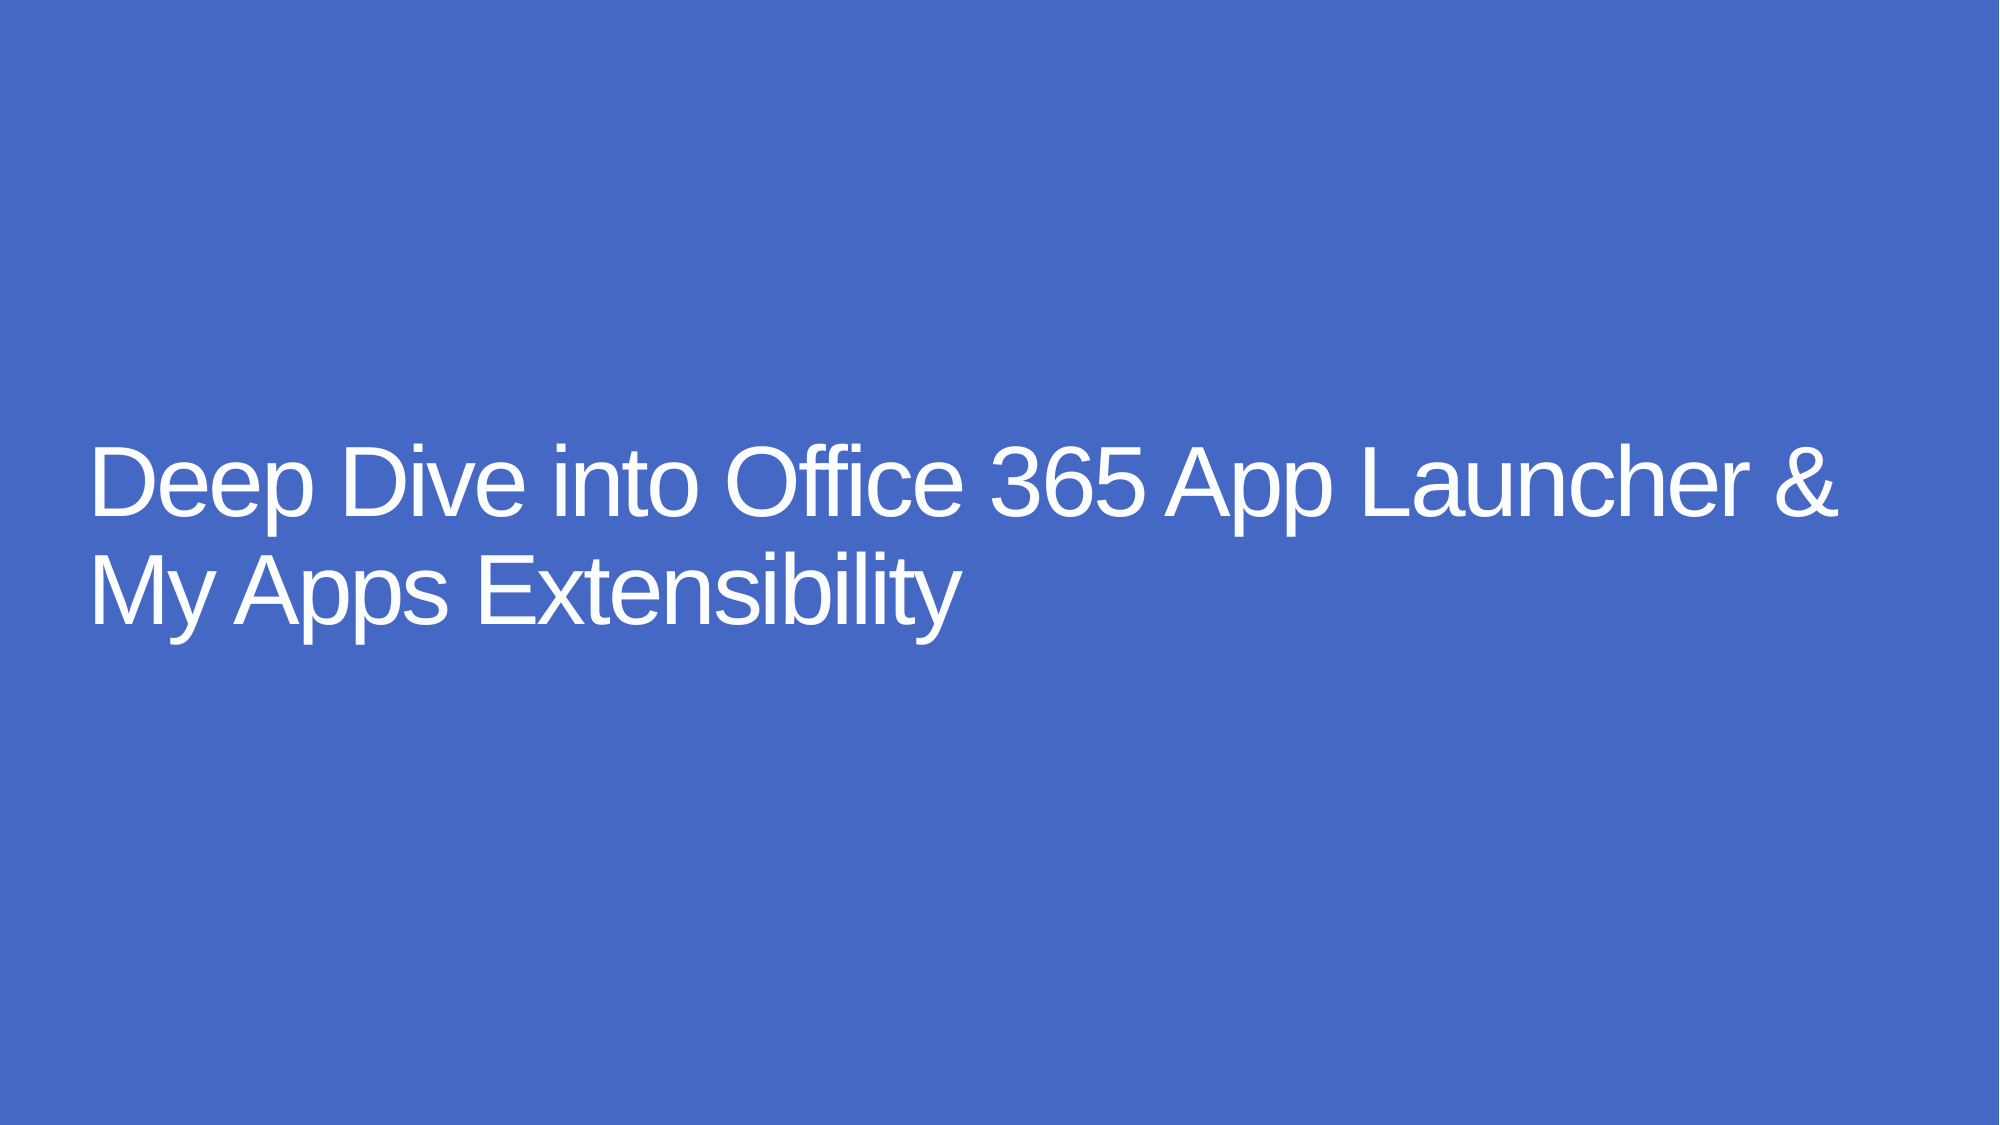

# Deep Dive into Office 365 App Launcher & My Apps Extensibility